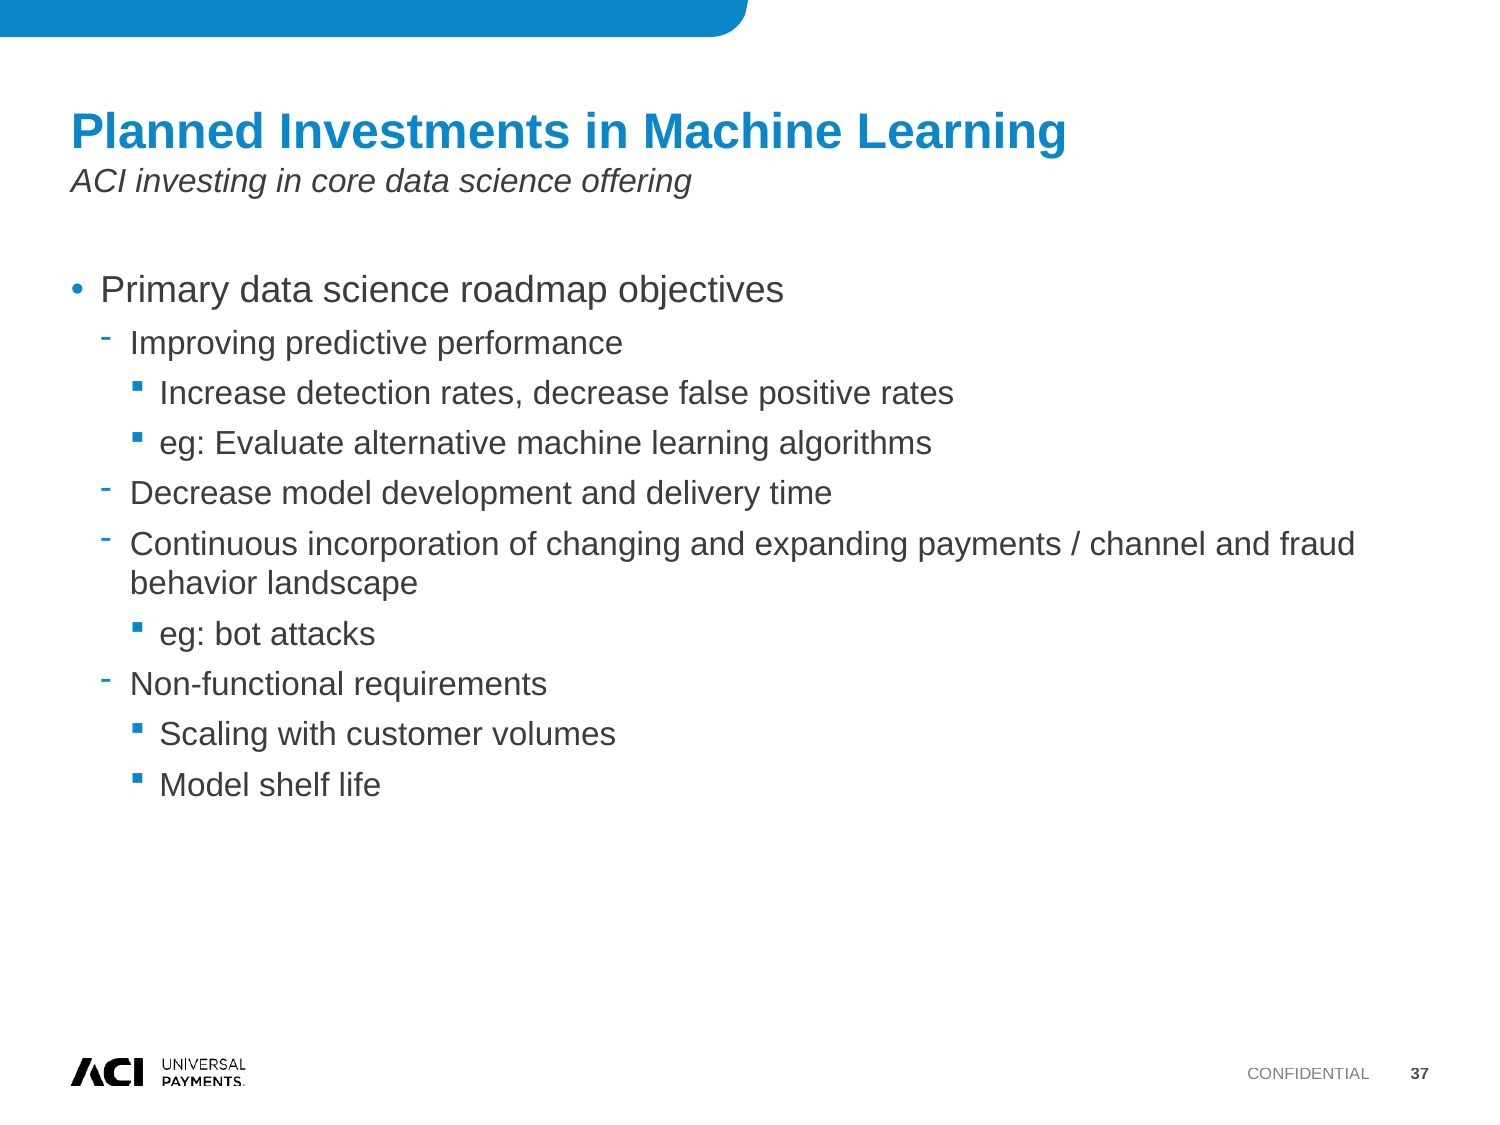

# Planned Investments in Machine Learning
ACI investing in core data science offering
Primary data science roadmap objectives
Improving predictive performance
Increase detection rates, decrease false positive rates
eg: Evaluate alternative machine learning algorithms
Decrease model development and delivery time
Continuous incorporation of changing and expanding payments / channel and fraud behavior landscape
eg: bot attacks
Non-functional requirements
Scaling with customer volumes
Model shelf life

Confidential
37